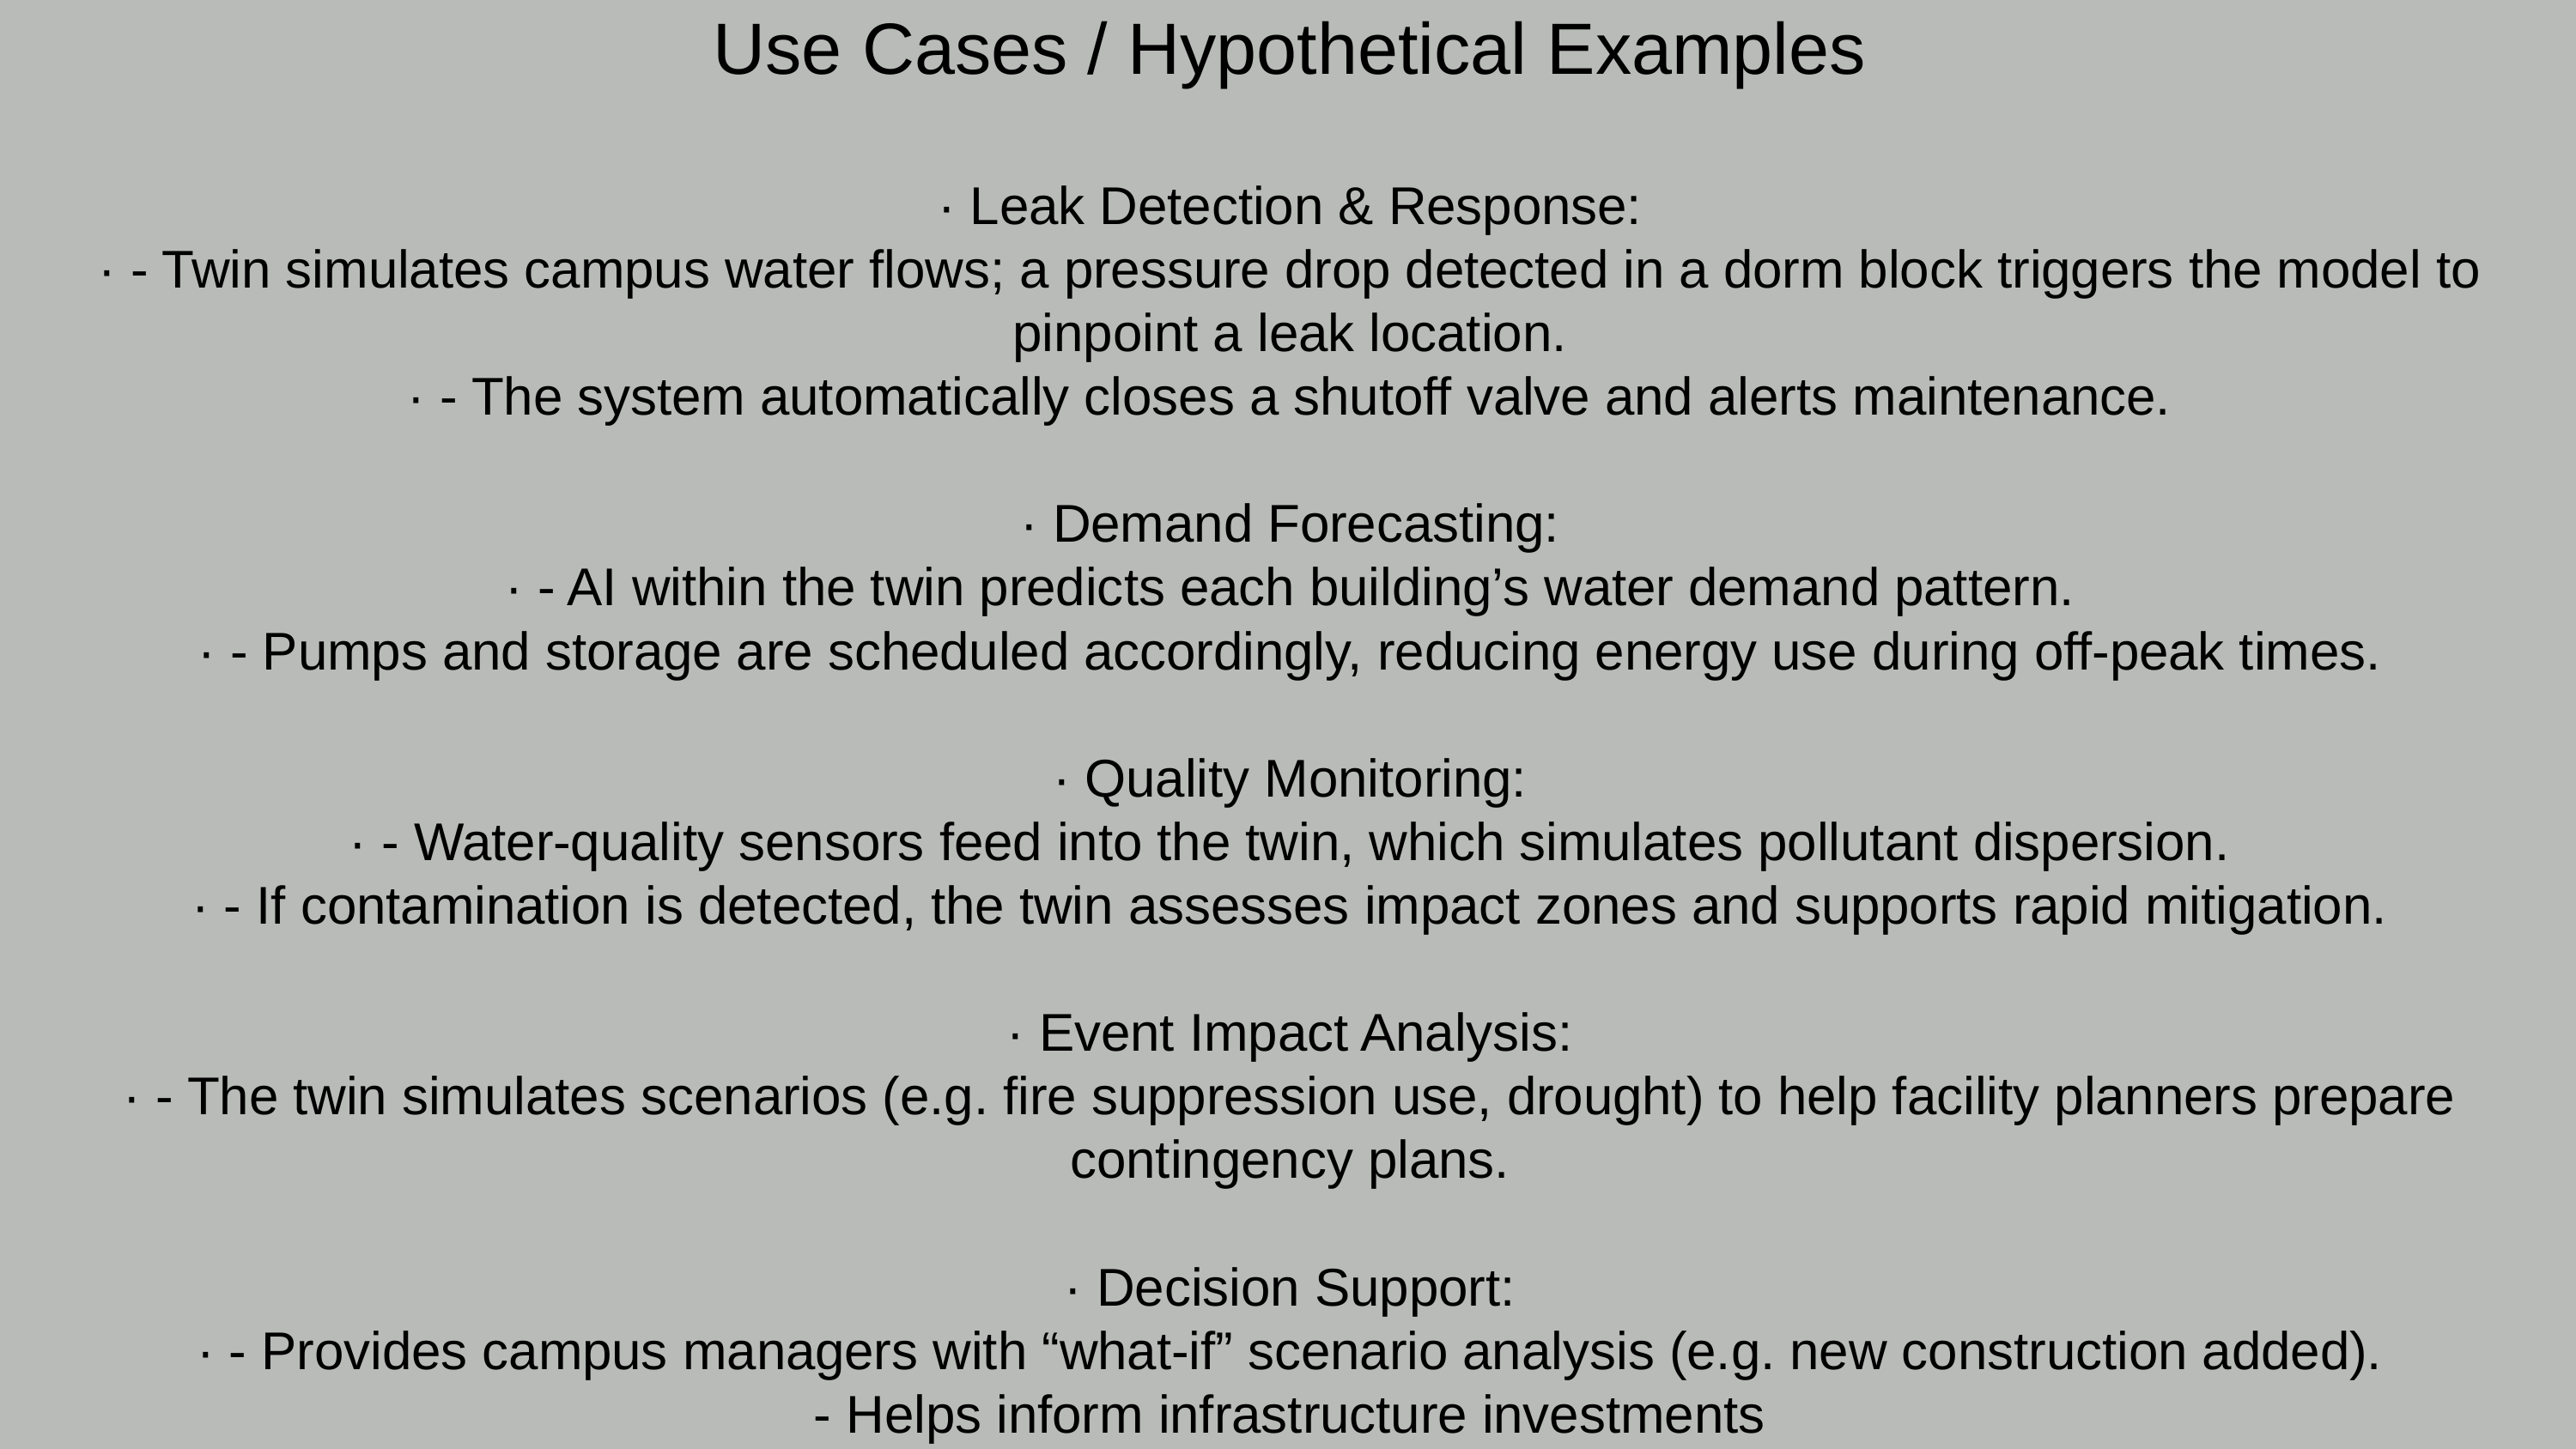

Use Cases / Hypothetical Examples

· Leak Detection & Response:
· - Twin simulates campus water flows; a pressure drop detected in a dorm block triggers the model to pinpoint a leak location.
· - The system automatically closes a shutoff valve and alerts maintenance.

· Demand Forecasting:
· - AI within the twin predicts each building’s water demand pattern.
· - Pumps and storage are scheduled accordingly, reducing energy use during off-peak times.

· Quality Monitoring:
· - Water-quality sensors feed into the twin, which simulates pollutant dispersion.
· - If contamination is detected, the twin assesses impact zones and supports rapid mitigation.

· Event Impact Analysis:
· - The twin simulates scenarios (e.g. fire suppression use, drought) to help facility planners prepare contingency plans.

· Decision Support:
· - Provides campus managers with “what-if” scenario analysis (e.g. new construction added).
- Helps inform infrastructure investments